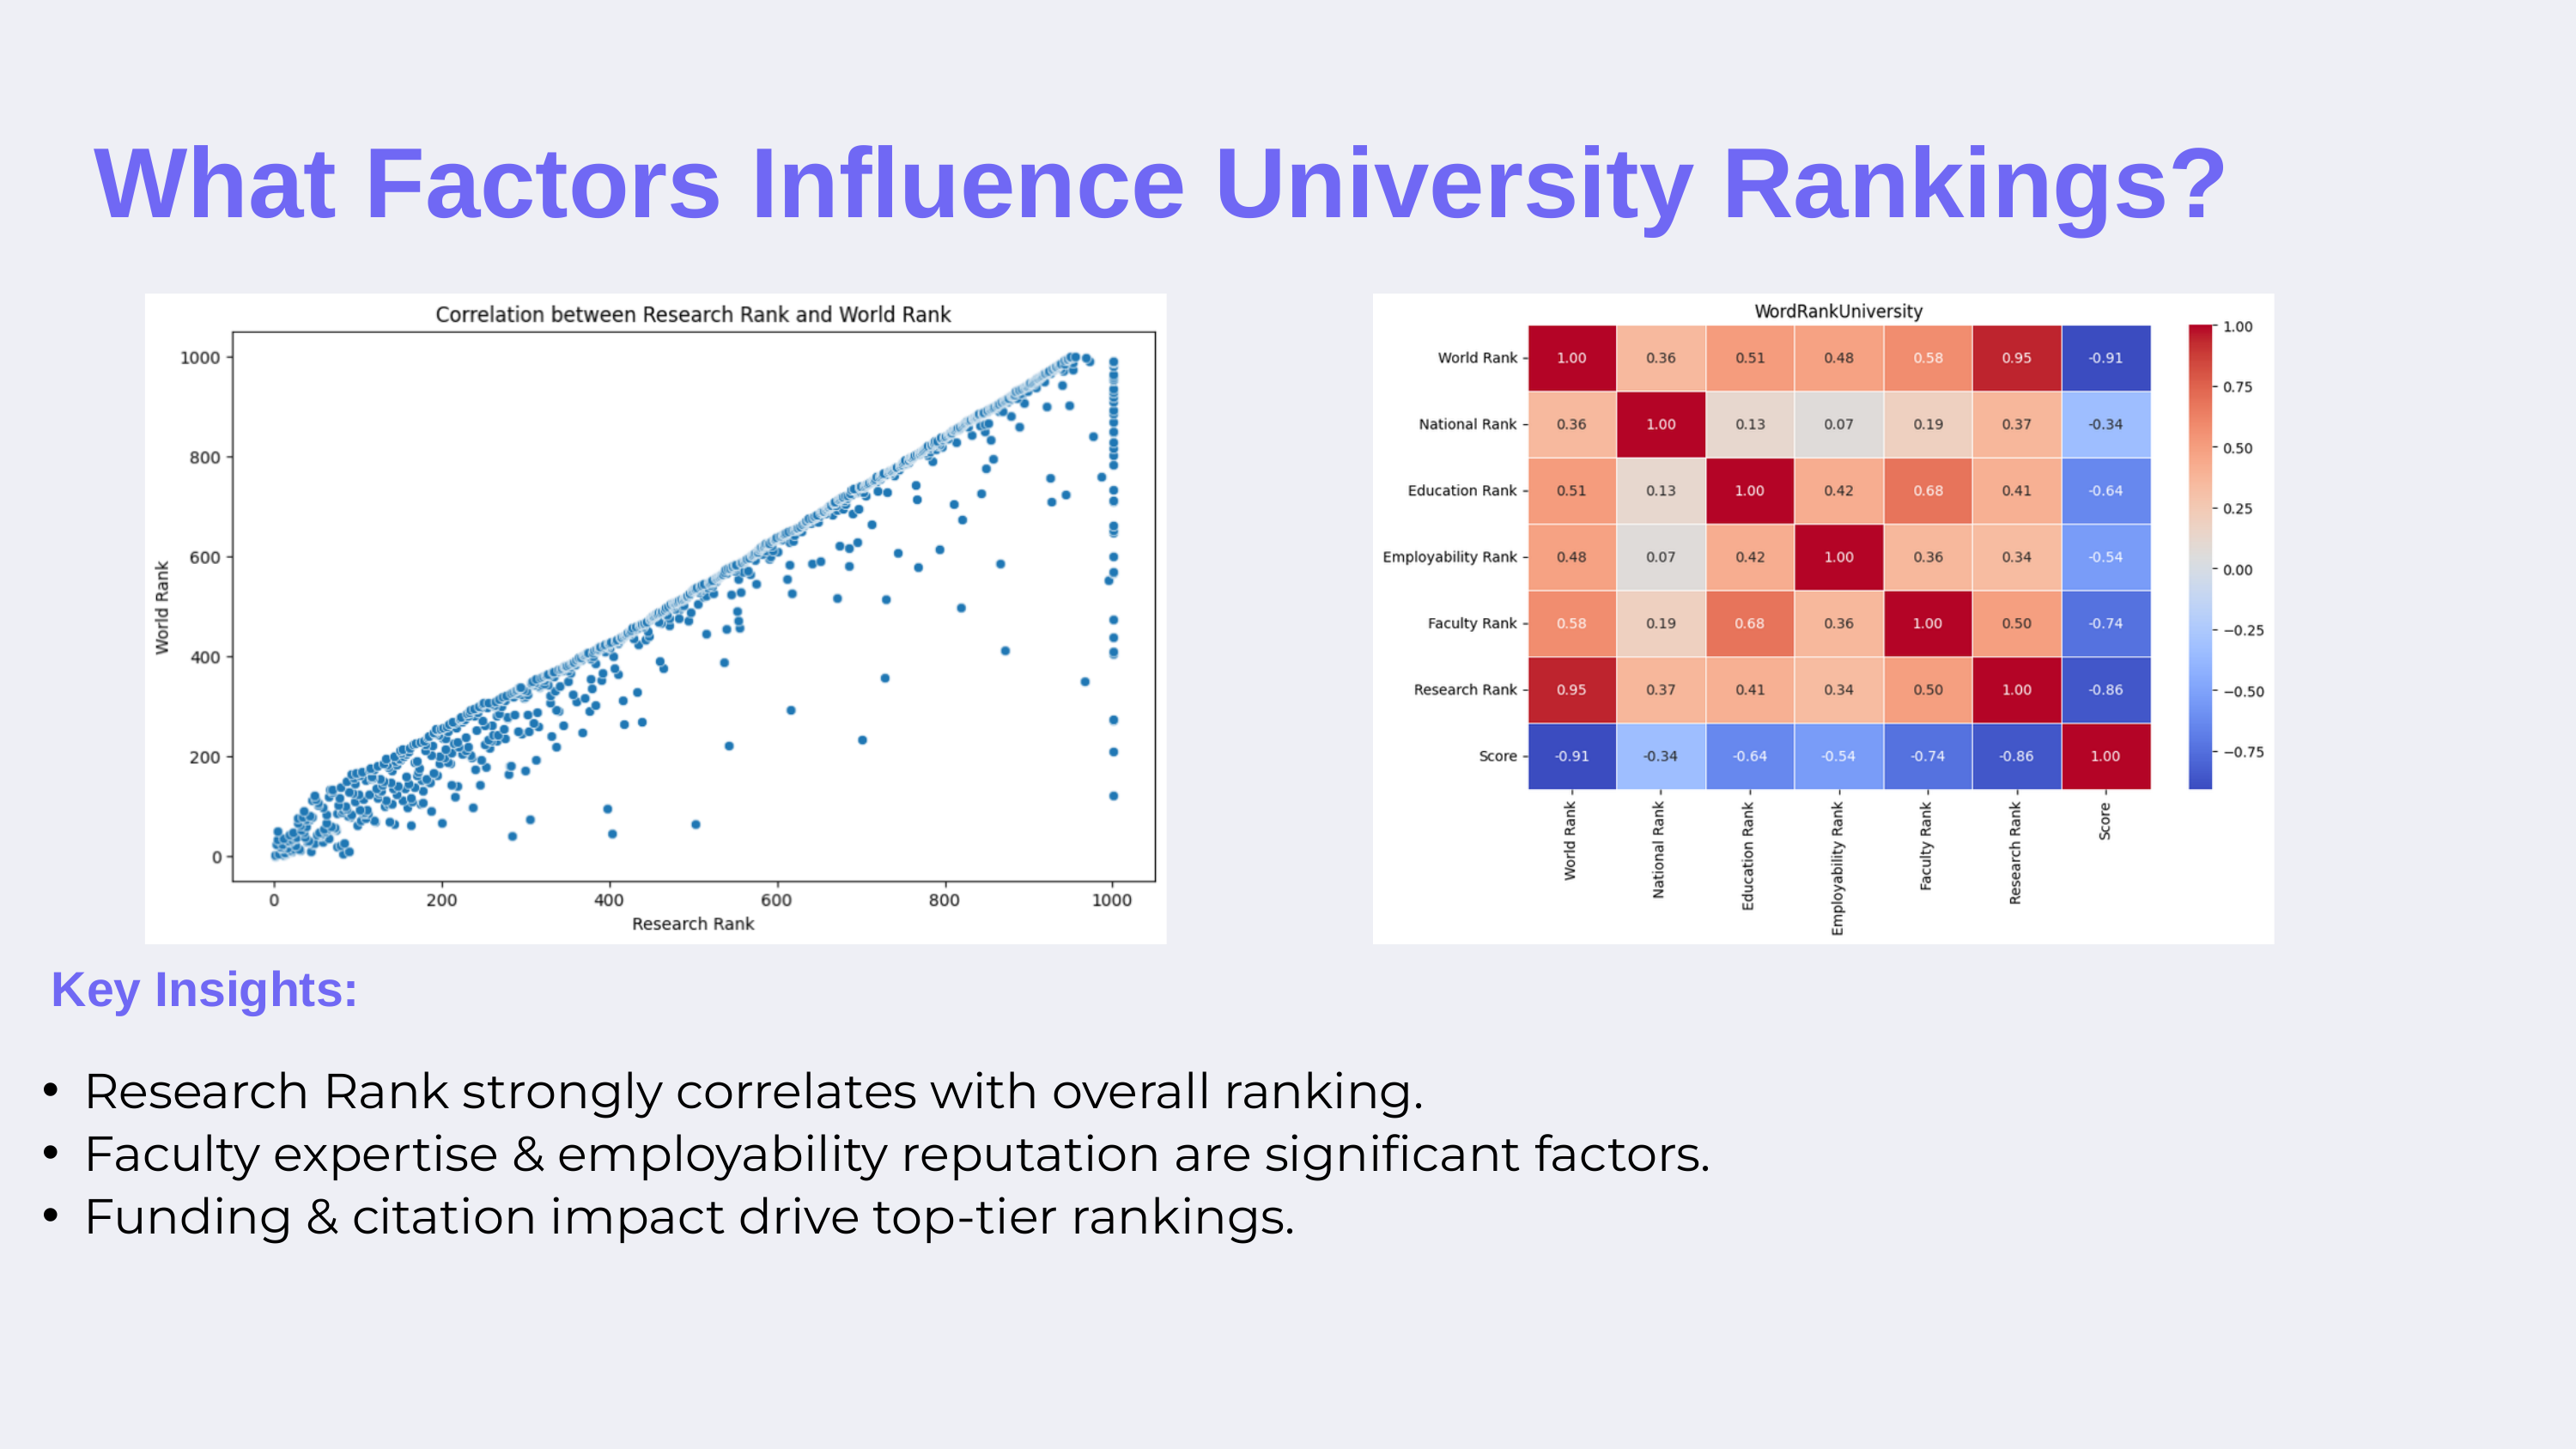

What Factors Influence University Rankings?

Key Insights:
Research Rank strongly correlates with overall ranking.
Faculty expertise & employability reputation are significant factors.
Funding & citation impact drive top-tier rankings.